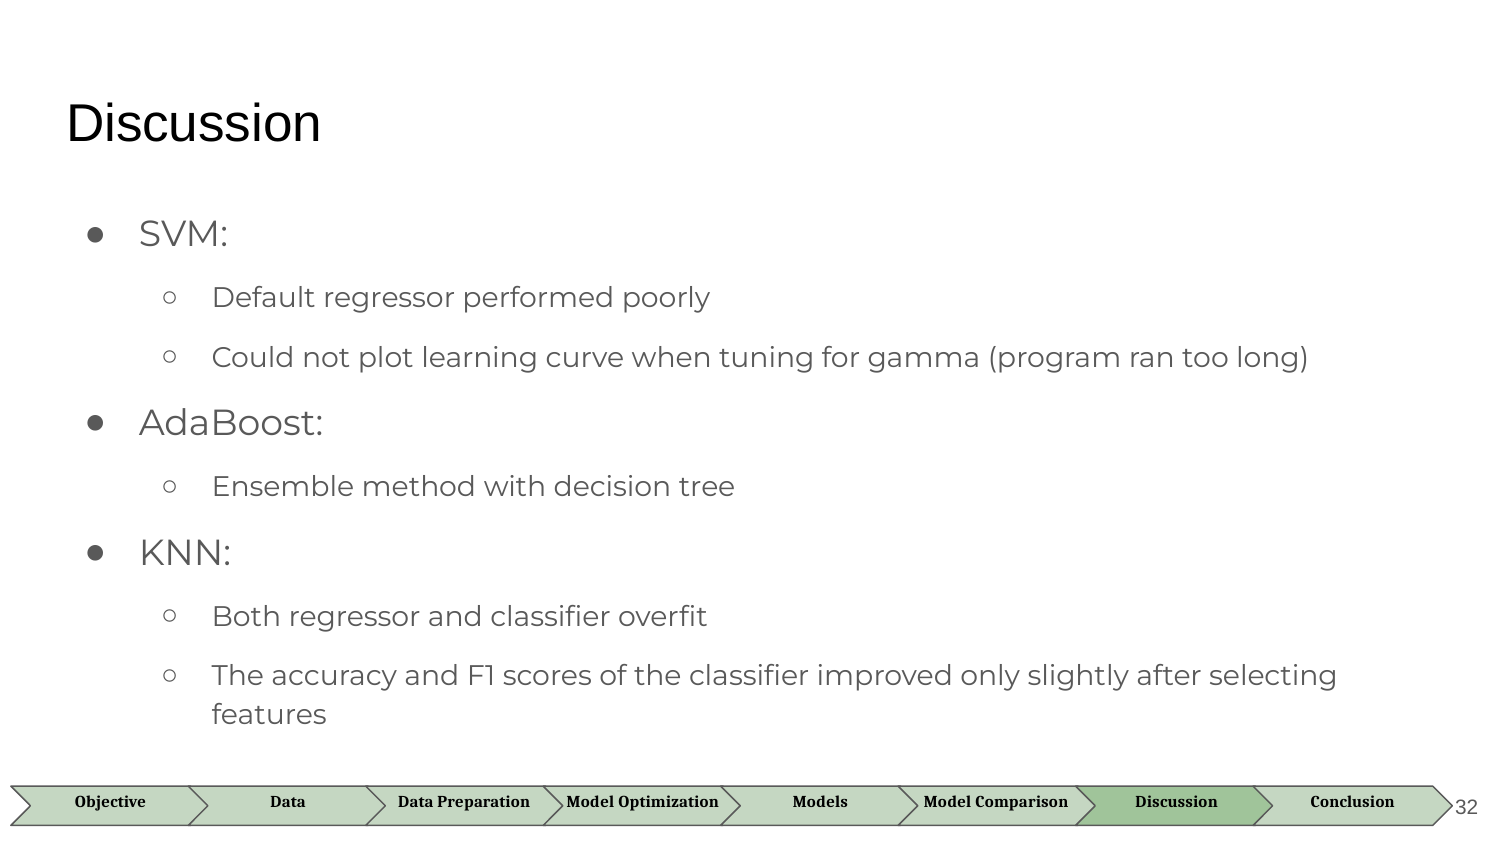

# Discussion
SVM:
Default regressor performed poorly
Could not plot learning curve when tuning for gamma (program ran too long)
AdaBoost:
Ensemble method with decision tree
KNN:
Both regressor and classifier overfit
The accuracy and F1 scores of the classifier improved only slightly after selecting features
32
Objective
Data
Data Preparation
Model Optimization
Models
Model Comparison
Discussion
Conclusion